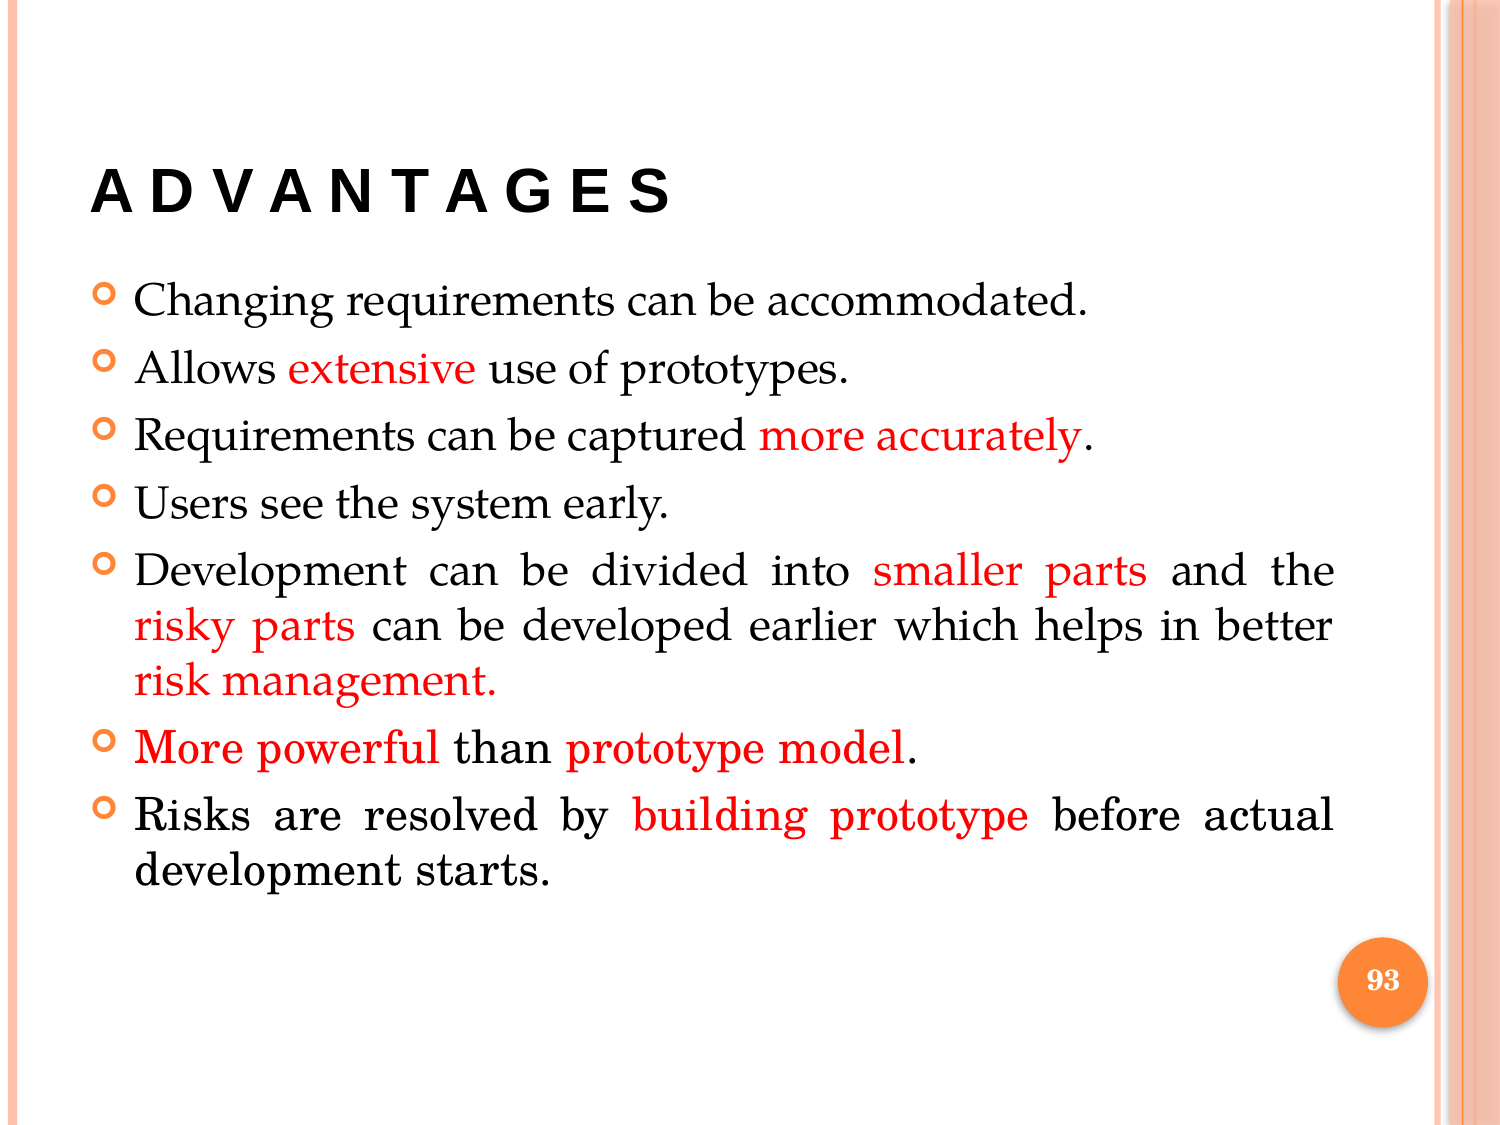

# A D V A N T A G E S
Changing requirements can be accommodated.
Allows extensive use of prototypes.
Requirements can be captured more accurately.
Users see the system early.
Development can be divided into smaller parts and the risky parts can be developed earlier which helps in better risk management.
More powerful than prototype model.
Risks are resolved by building prototype before actual development starts.

93